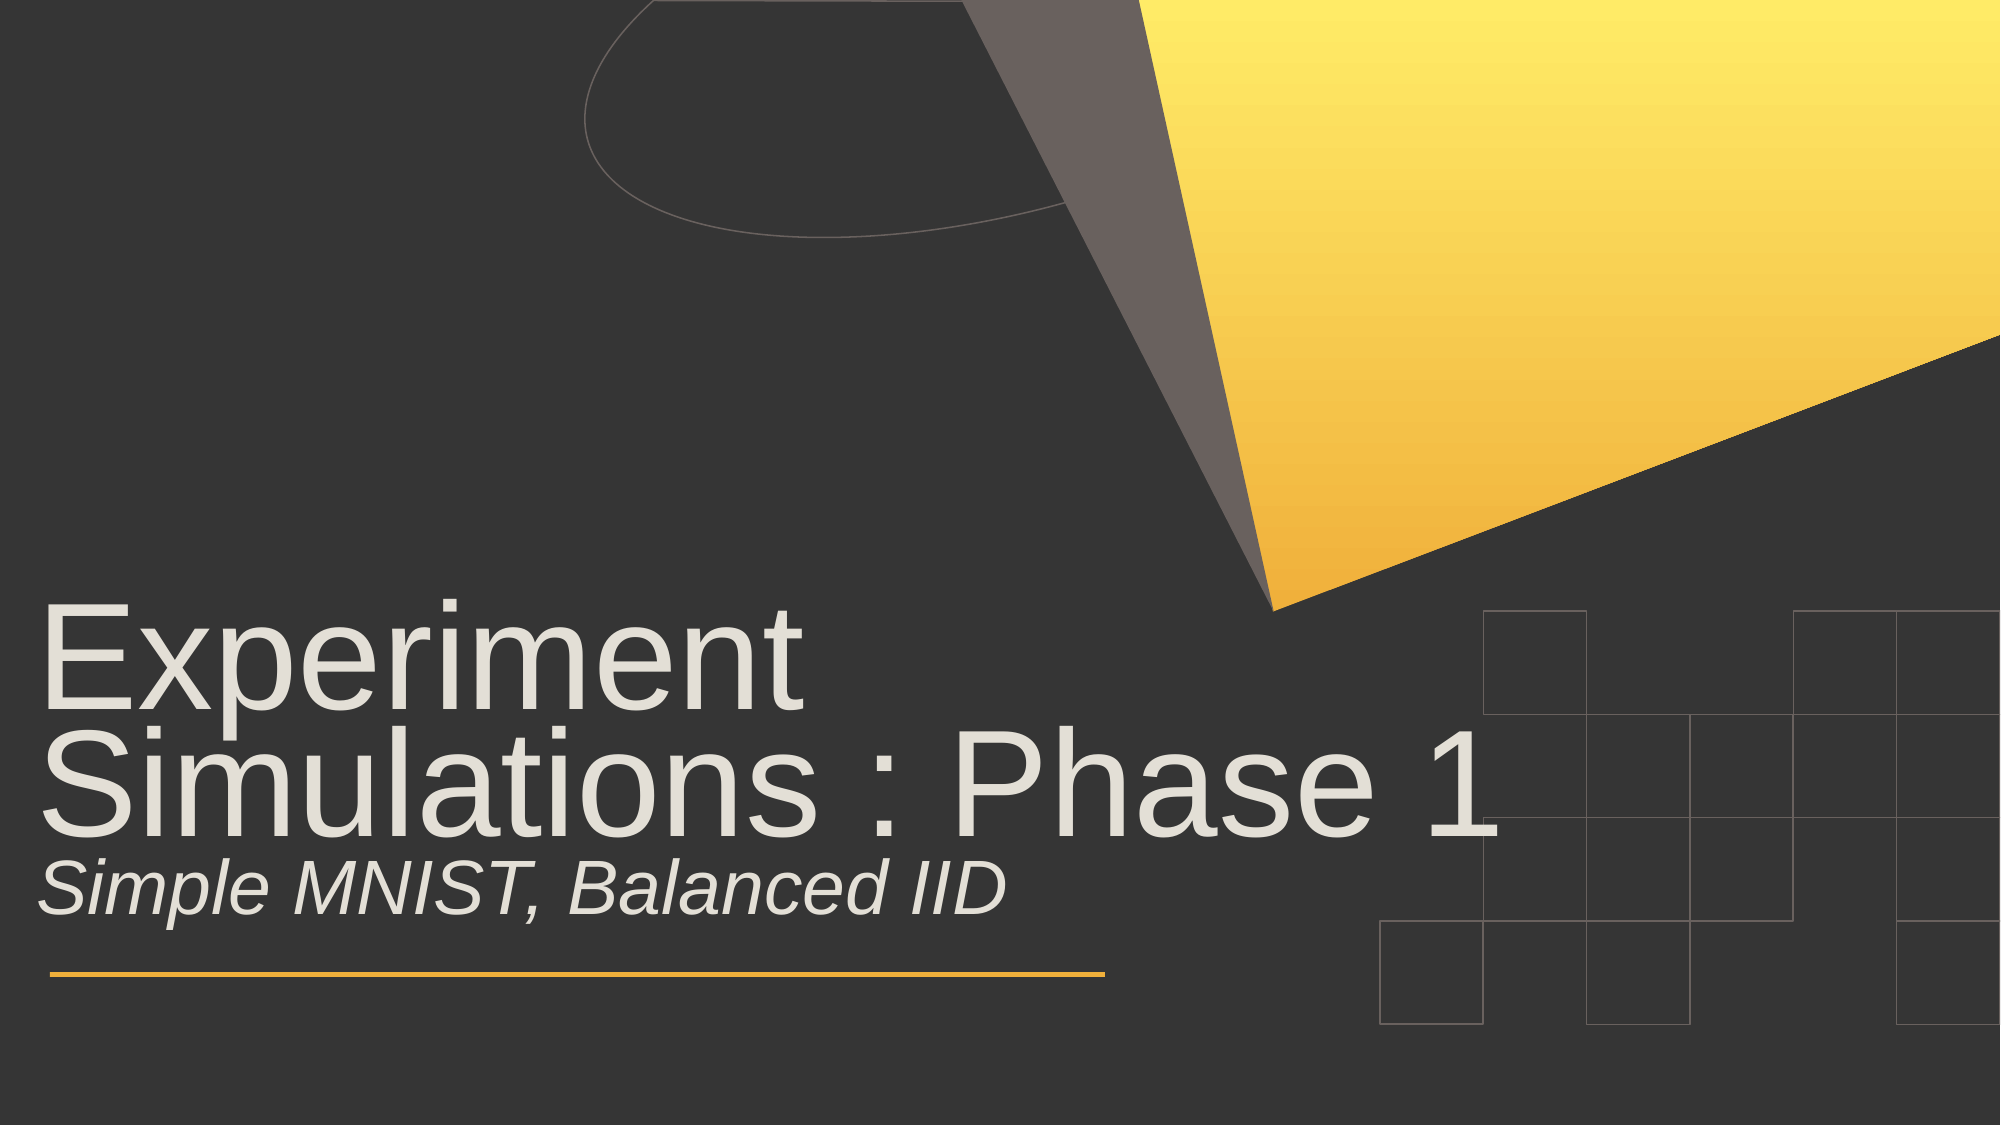

# Experiment Simulations : Phase 1 Simple MNIST, Balanced IID